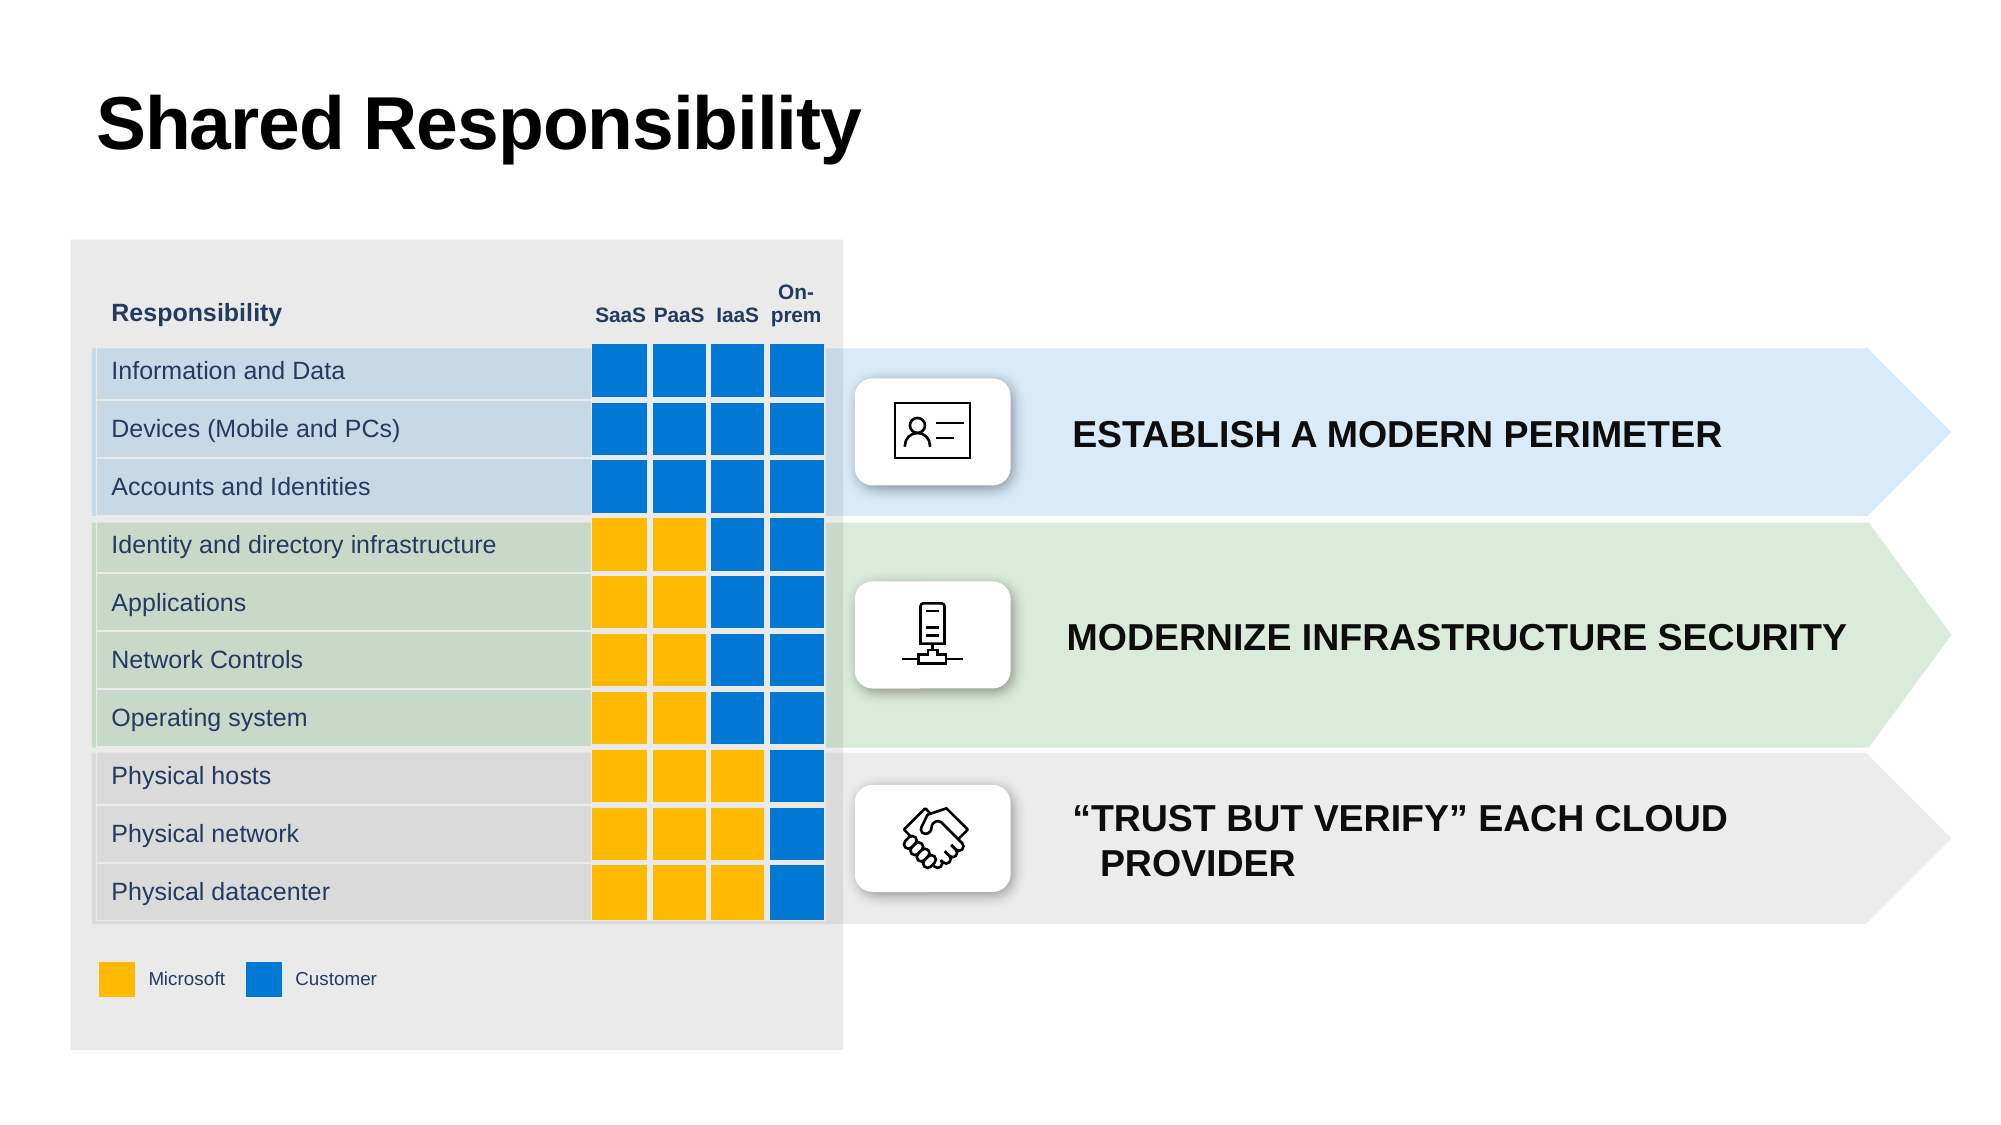

# Shared Responsibility

| Responsibility | SaaS | PaaS | IaaS | On-prem |
| --- | --- | --- | --- | --- |
| Information and Data |  |  |  |  |
| Devices (Mobile and PCs) |  |  |  |  |
| Accounts and Identities |  |  |  |  |
| Identity and directory infrastructure |  |  |  |  |
| Applications |  |  |  |  |
| Network Controls |  |  |  |  |
| Operating system |  |  |  |  |
| Physical hosts |  |  |  |  |
| Physical network |  |  |  |  |
| Physical datacenter |  |  |  |  |

Establish a Modern Perimeter

Modernize Infrastructure Security

“TRUST BUT VERIFY” EACH Cloud Provider

|  | Microsoft |  | Customer |
| --- | --- | --- | --- |